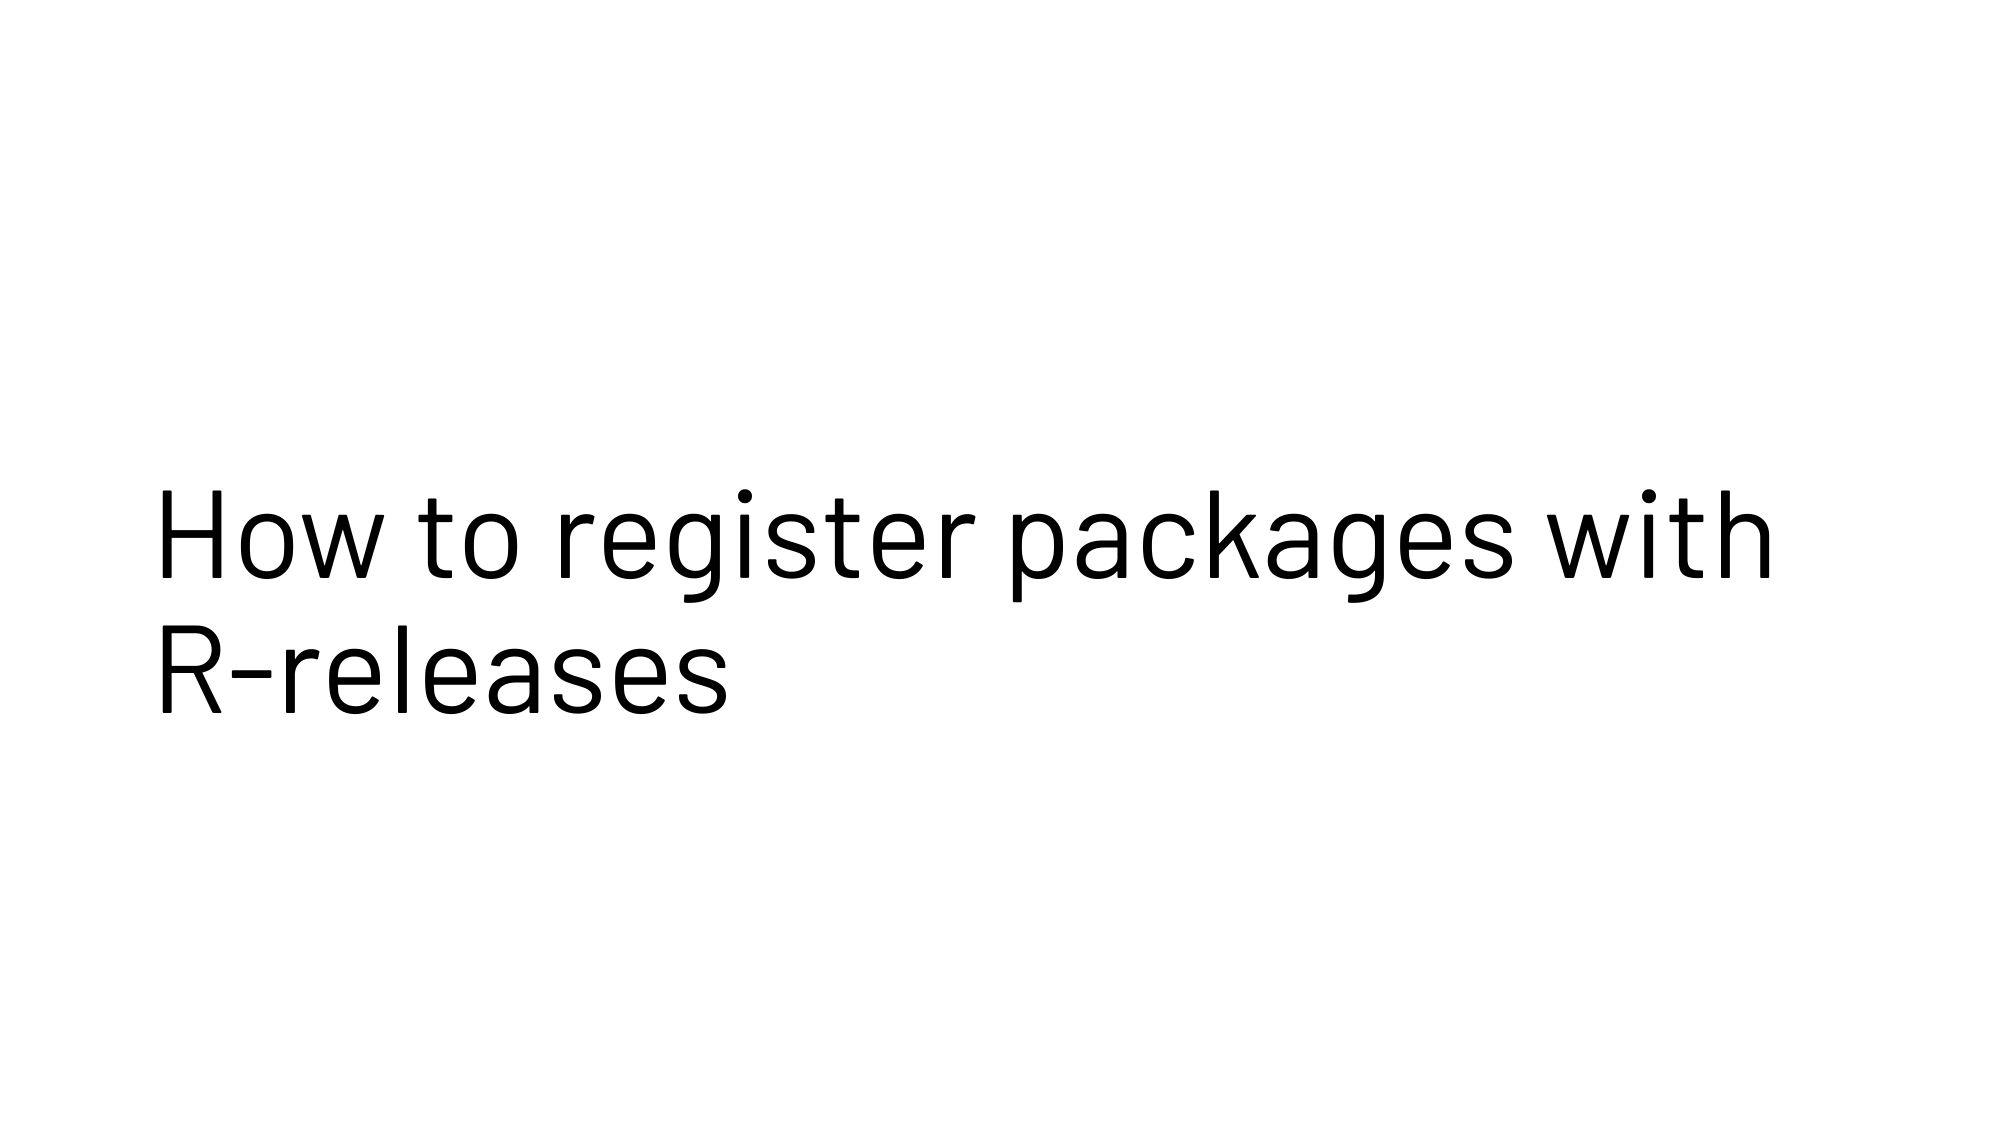

# How to register packages with R-releases